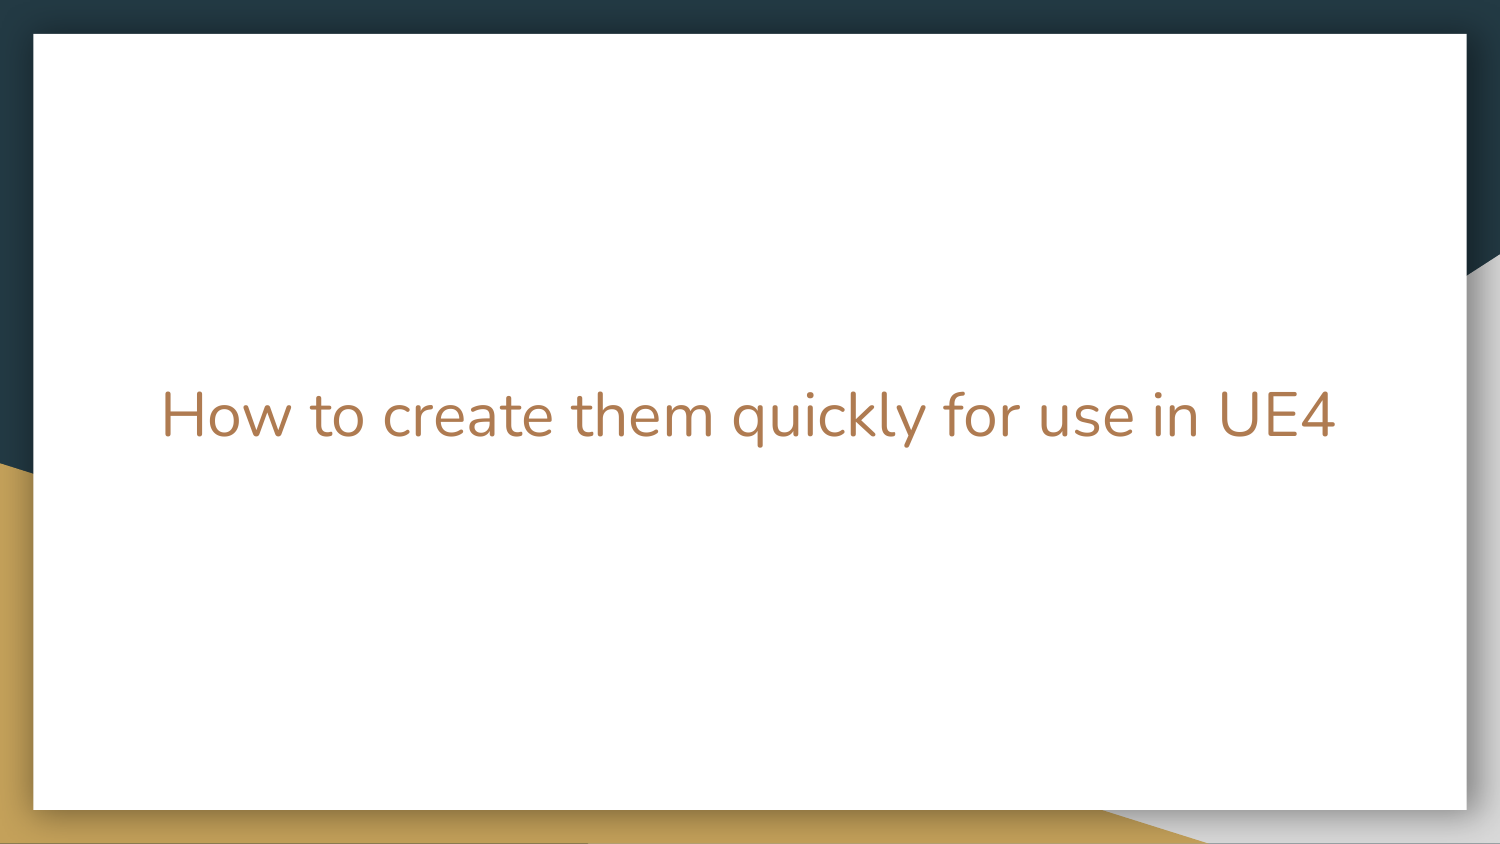

# How to create them quickly for use in UE4